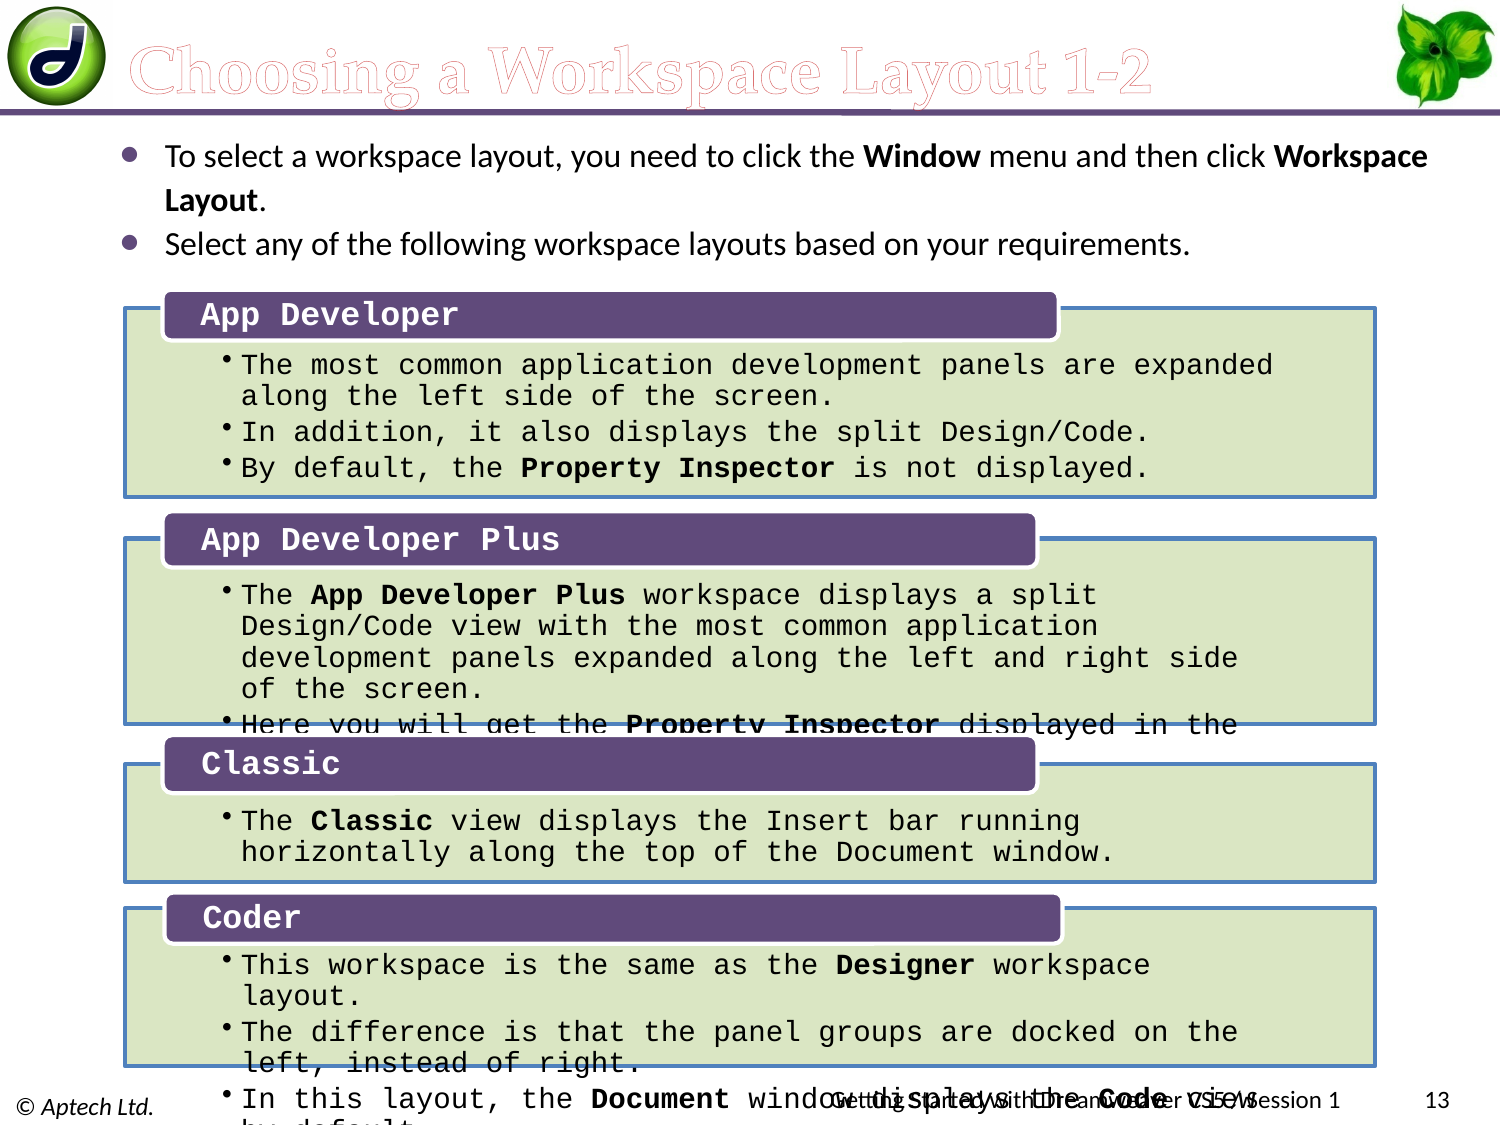

# Choosing a Workspace Layout 1-2
To select a workspace layout, you need to click the Window menu and then click Workspace Layout.
Select any of the following workspace layouts based on your requirements.
The most common application development panels are expanded along the left side of the screen.
In addition, it also displays the split Design/Code.
By default, the Property Inspector is not displayed.
App Developer
The App Developer Plus workspace displays a split Design/Code view with the most common application development panels expanded along the left and right side of the screen.
Here you will get the Property Inspector displayed in the bottom.
App Developer Plus
The Classic view displays the Insert bar running horizontally along the top of the Document window.
Classic
This workspace is the same as the Designer workspace layout.
The difference is that the panel groups are docked on the left, instead of right.
In this layout, the Document window displays the Code view by default.
Coder
Getting Started with Dreamweaver CS5 / Session 1
13